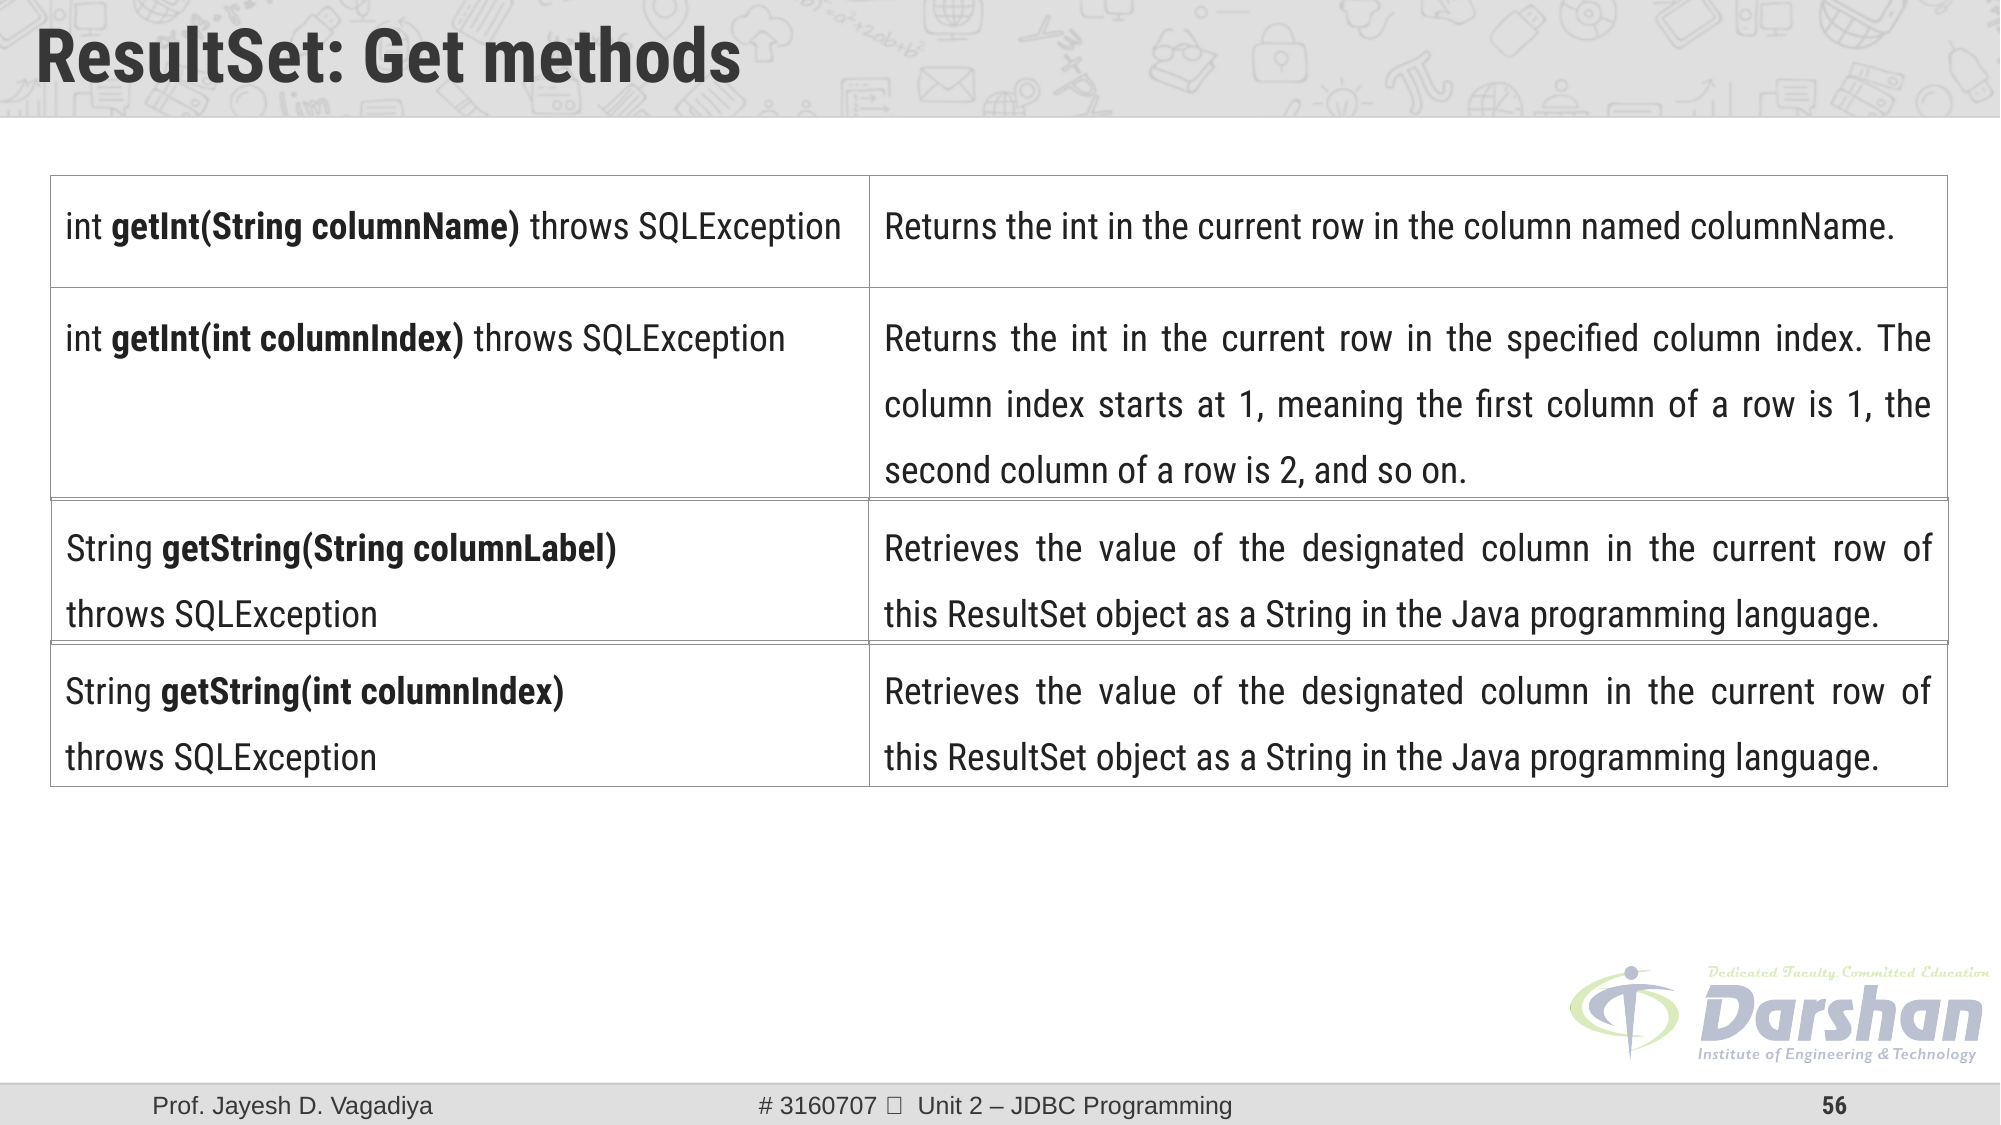

# ResultSet: Get methods
| int getInt(String columnName) throws SQLException | Returns the int in the current row in the column named columnName. |
| --- | --- |
| int getInt(int columnIndex) throws SQLException | Returns the int in the current row in the specified column index. The column index starts at 1, meaning the first column of a row is 1, the second column of a row is 2, and so on. |
| --- | --- |
| String getString(String columnLabel) throws SQLException | Retrieves the value of the designated column in the current row of this ResultSet object as a String in the Java programming language. |
| --- | --- |
| String getString(int columnIndex) throws SQLException | Retrieves the value of the designated column in the current row of this ResultSet object as a String in the Java programming language. |
| --- | --- |